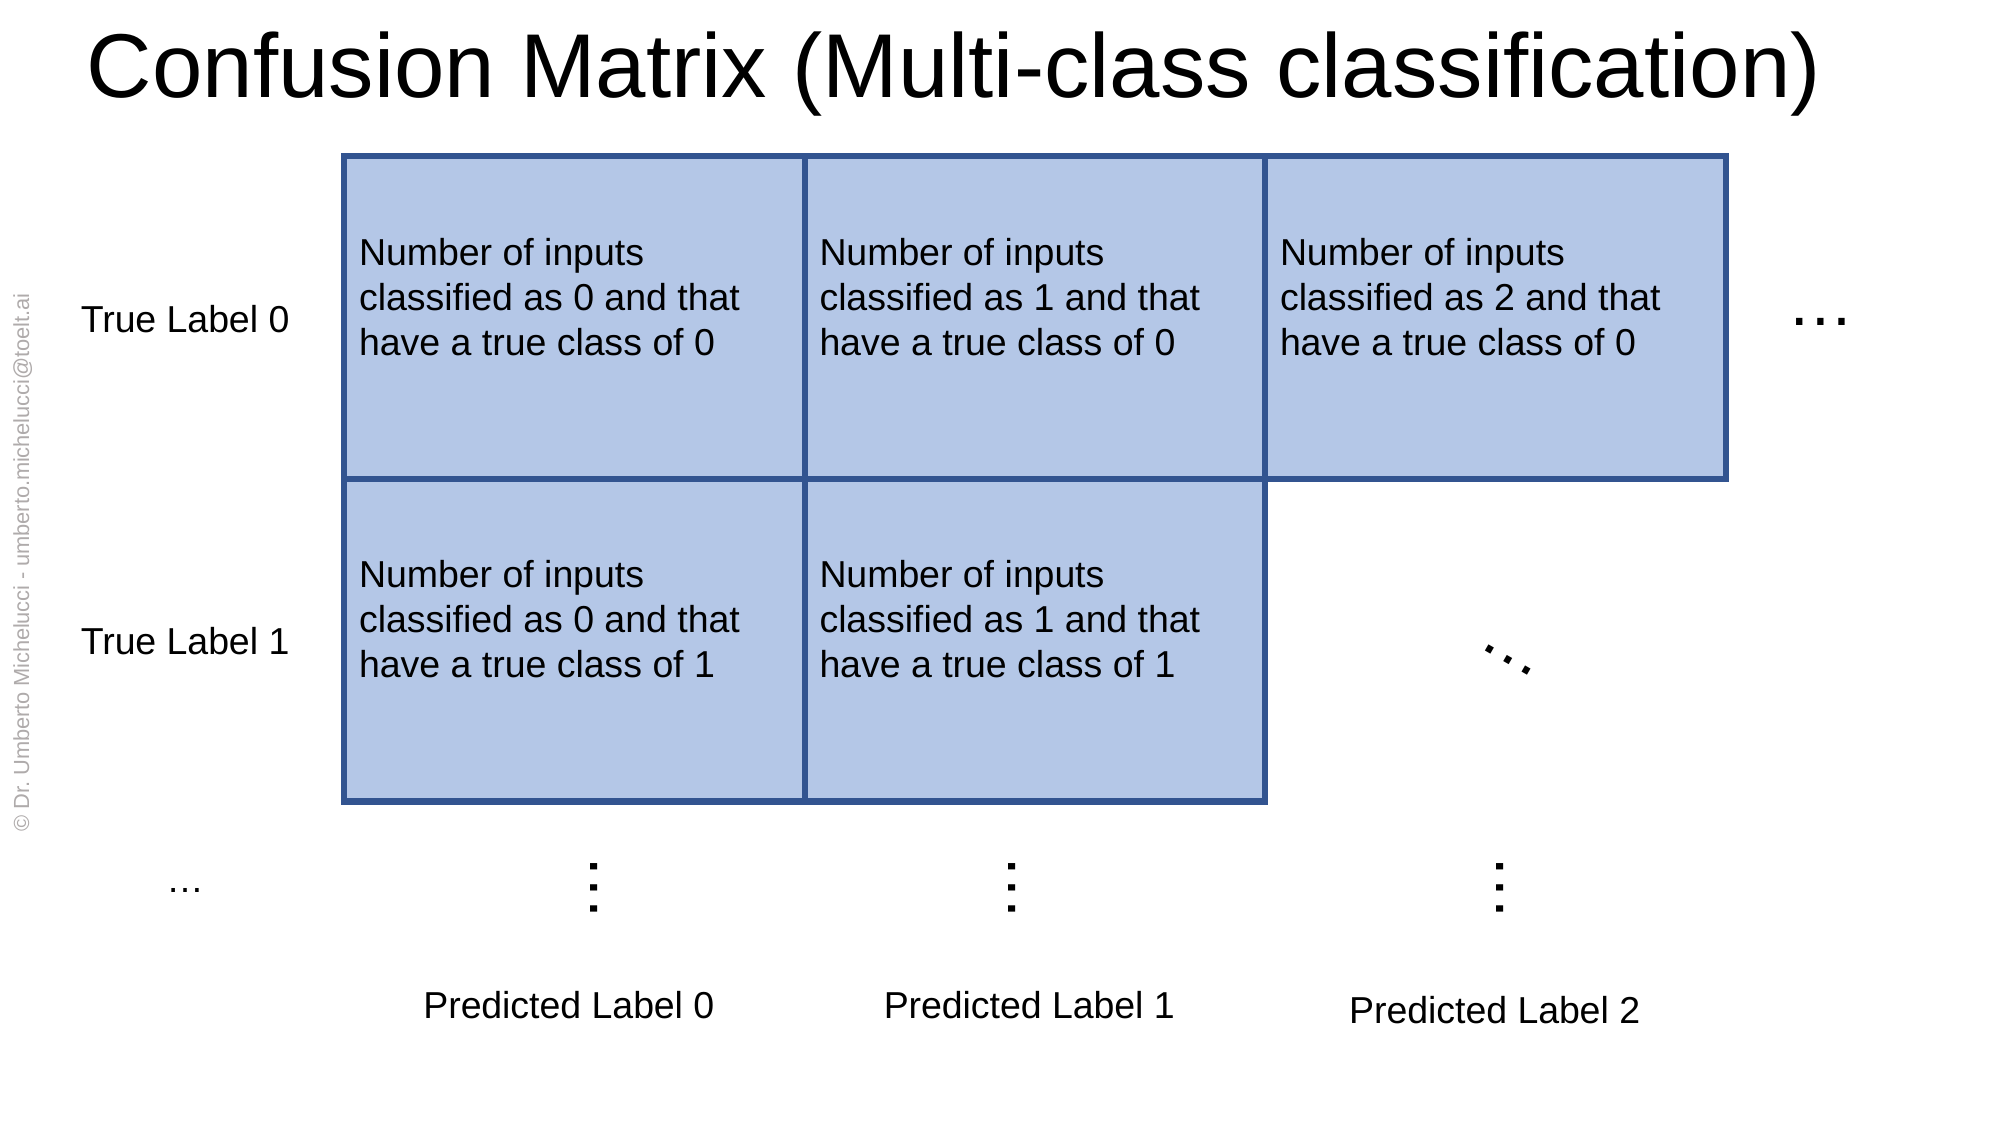

# Confusion Matrix (Multi-class classification)
Number of inputs classified as 2 and that have a true class of 0

Number of inputs classified as 1 and that have a true class of 0

Number of inputs classified as 0 and that have a true class of 0

…
True Label 0
Number of inputs classified as 1 and that have a true class of 1

Number of inputs classified as 0 and that have a true class of 1

© Dr. Umberto Michelucci - umberto.michelucci@toelt.ai
…
True Label 1
…
…
…
…
Predicted Label 0
Predicted Label 1
Predicted Label 2